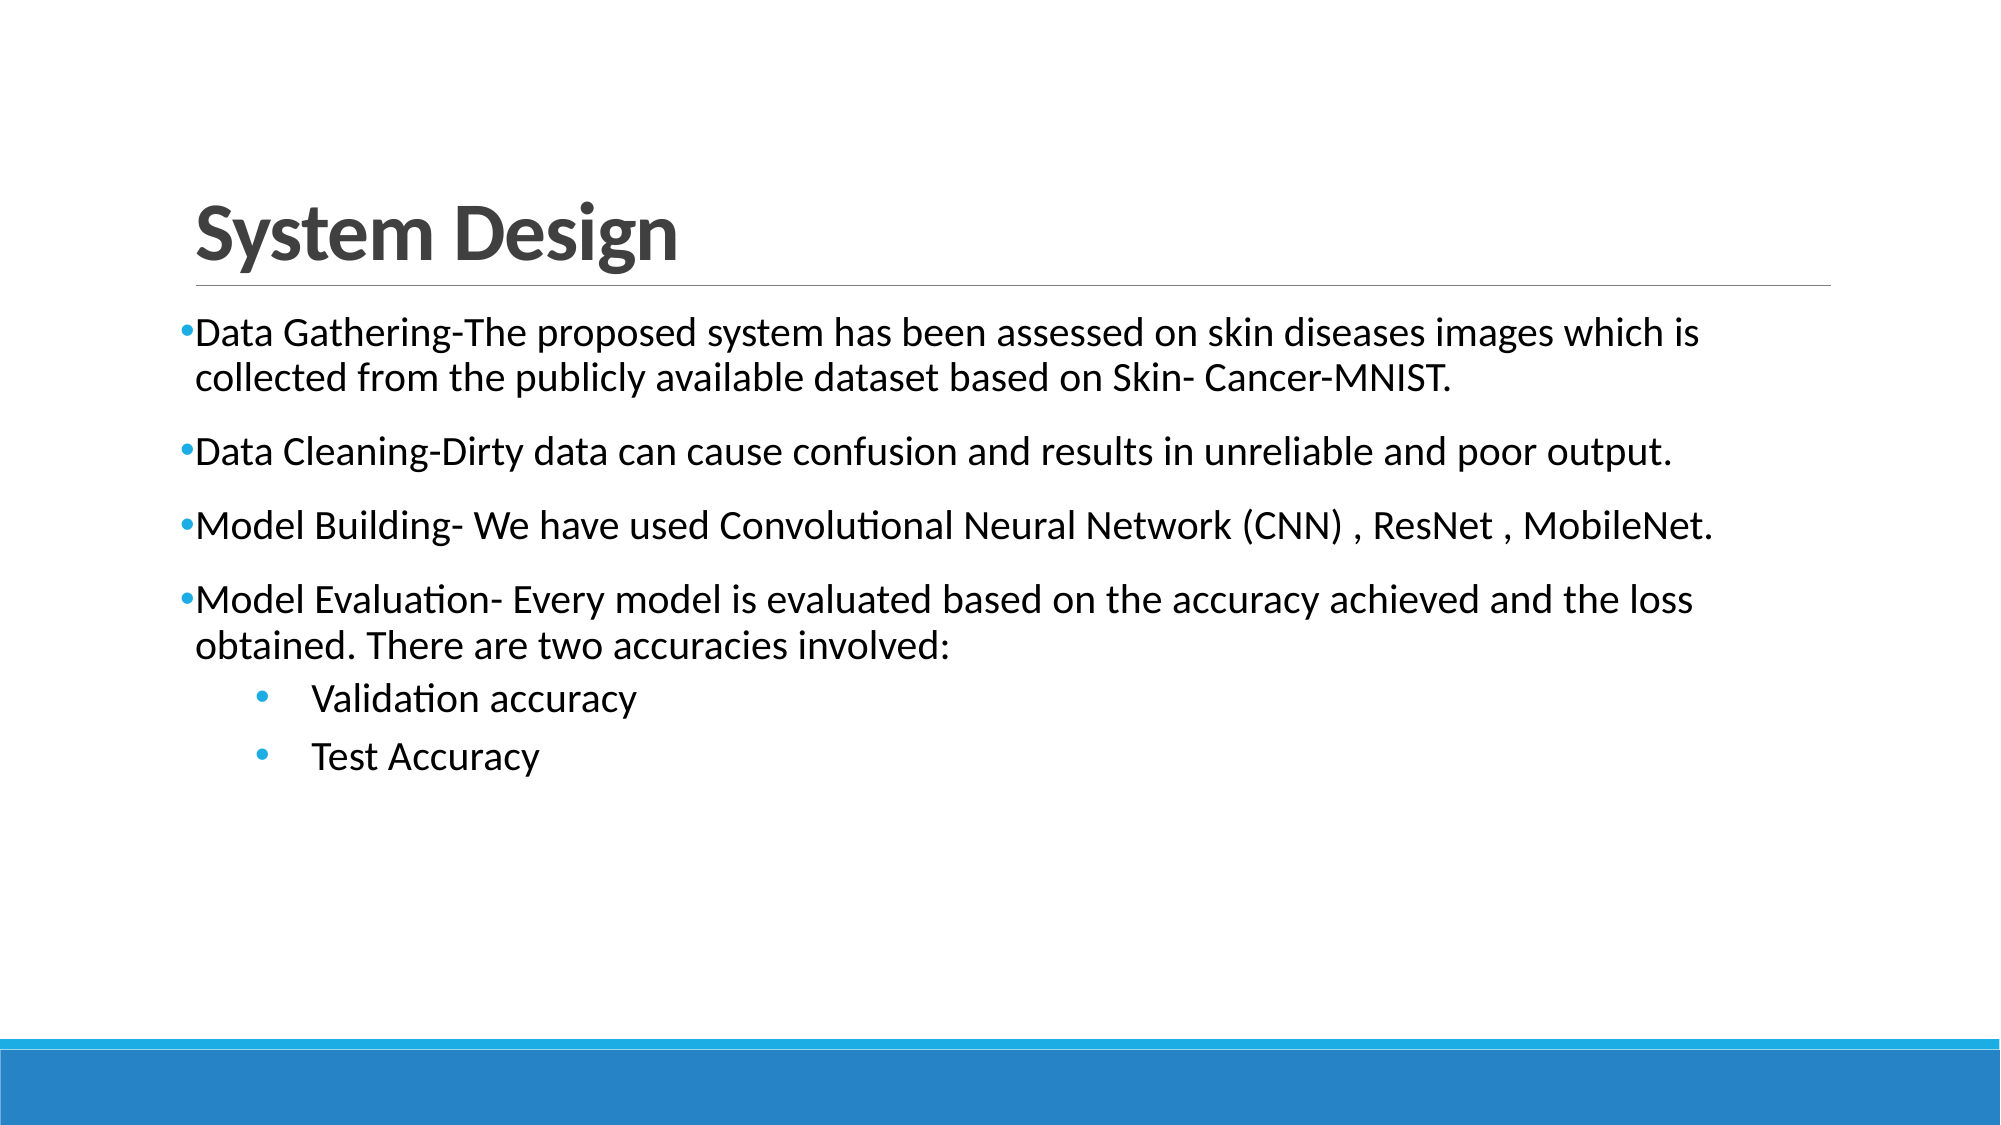

# System Design
Data Gathering-The proposed system has been assessed on skin diseases images which is collected from the publicly available dataset based on Skin- Cancer-MNIST.
Data Cleaning-Dirty data can cause confusion and results in unreliable and poor output.
Model Building- We have used Convolutional Neural Network (CNN) , ResNet , MobileNet.
Model Evaluation- Every model is evaluated based on the accuracy achieved and the loss obtained. There are two accuracies involved:
Validation accuracy
Test Accuracy